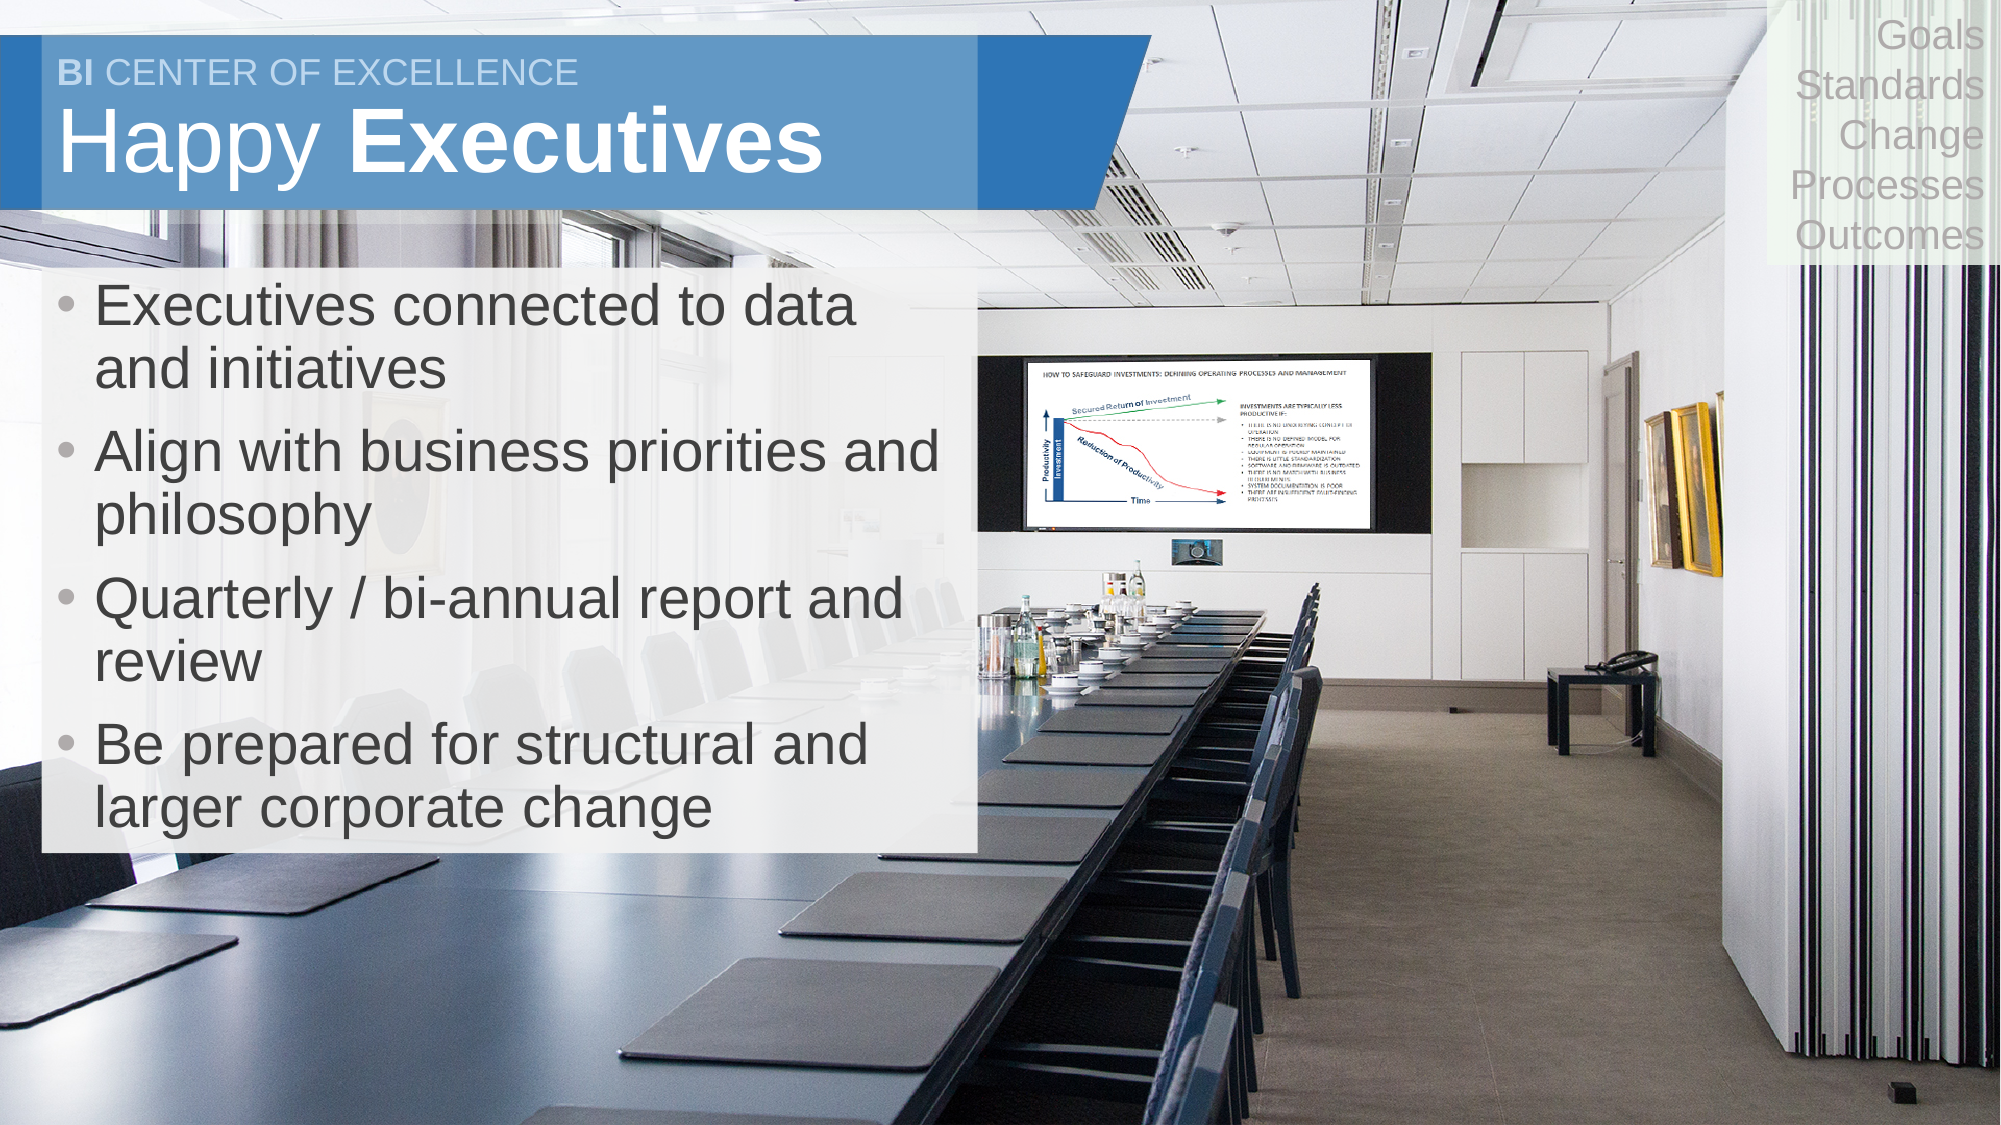

Goals
Standards
Change
Processes
Outcomes

# BI CENTER OF EXCELLENCE Happy Executives
Executives connected to data and initiatives
Align with business priorities and philosophy
Quarterly / bi-annual report and review
Be prepared for structural and larger corporate change